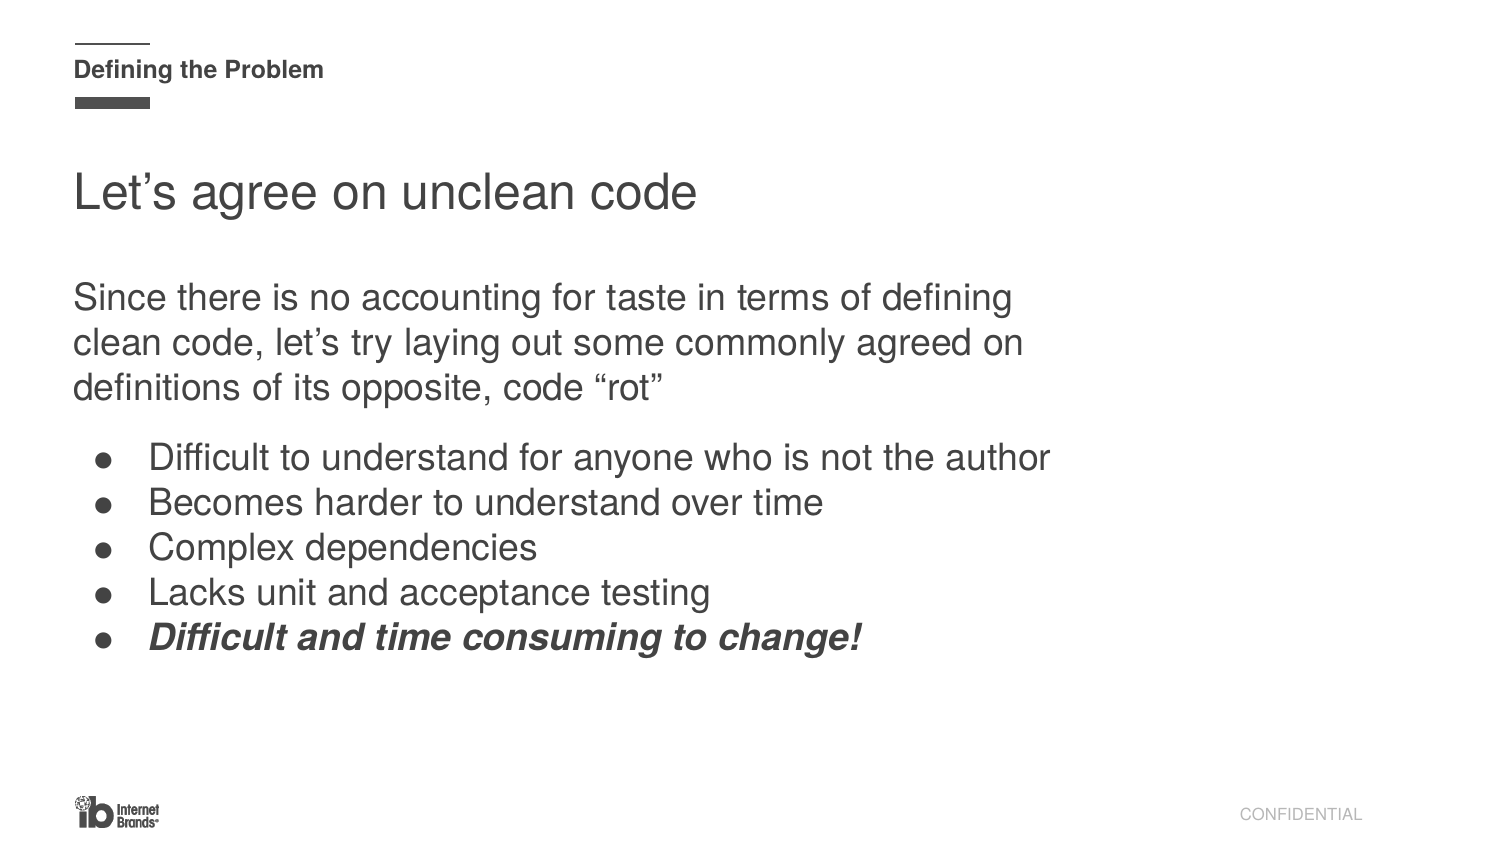

Defining the Problem
# Let’s agree on unclean code
Since there is no accounting for taste in terms of defining clean code, let’s try laying out some commonly agreed on definitions of its opposite, code “rot”
Difficult to understand for anyone who is not the author
Becomes harder to understand over time
Complex dependencies
Lacks unit and acceptance testing
Difficult and time consuming to change!